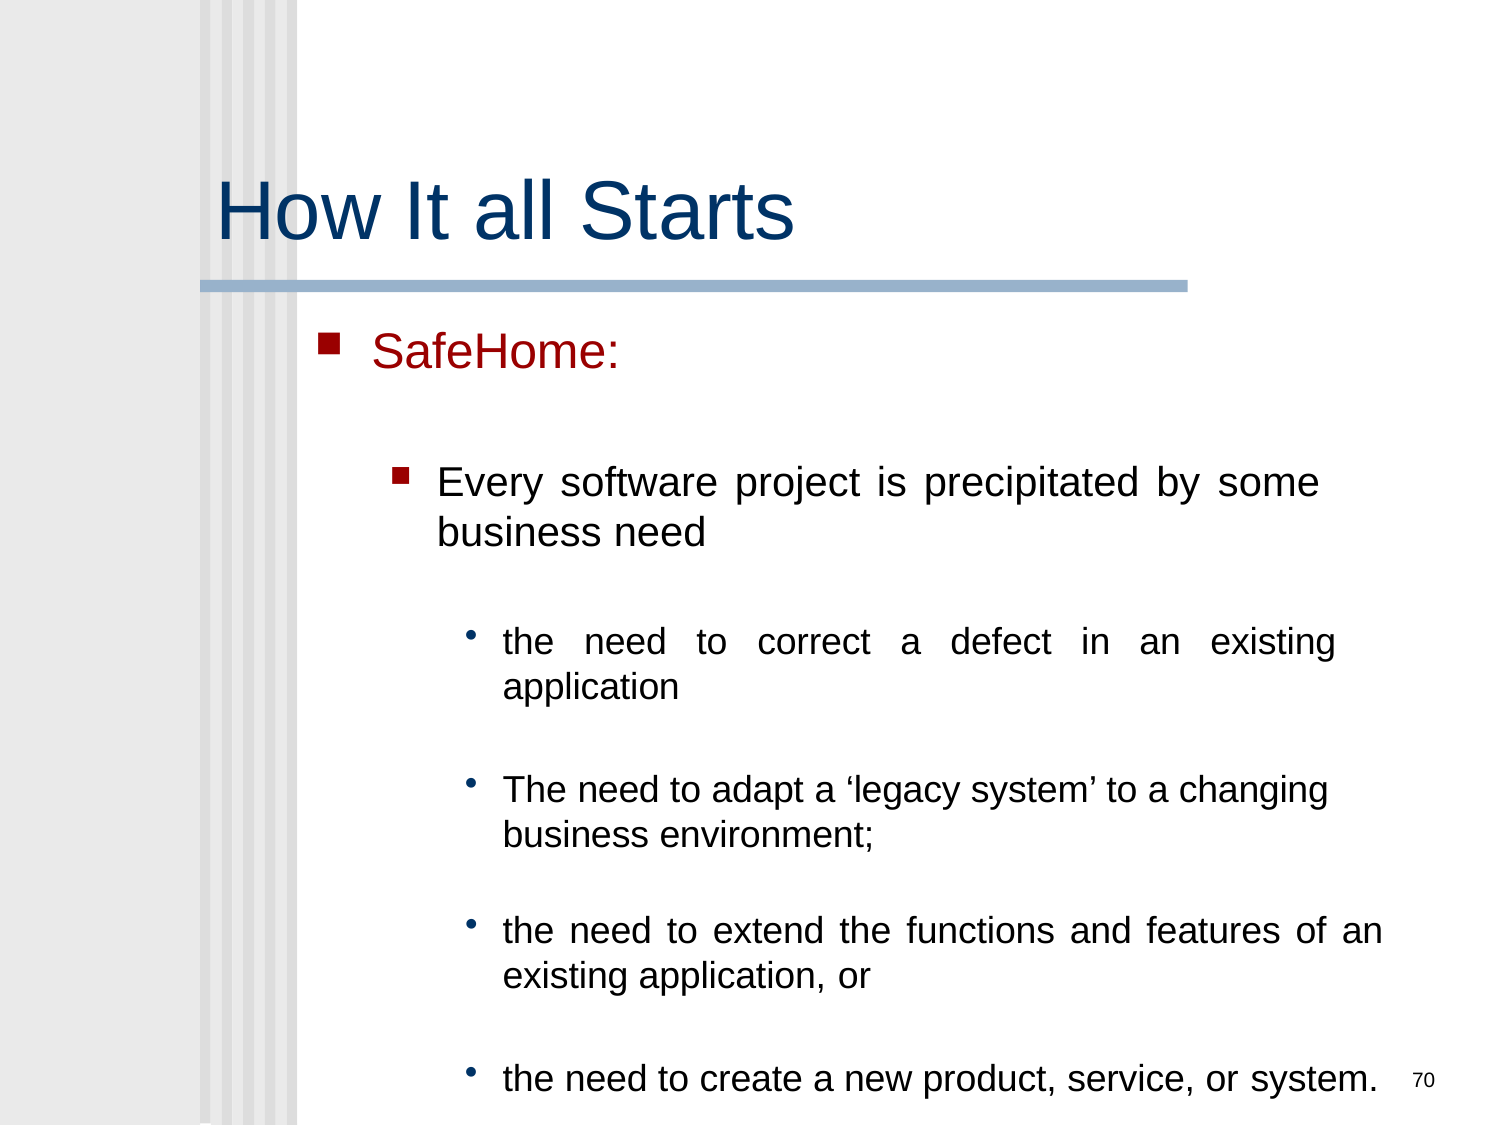

# How It all Starts
SafeHome:

Every software project is precipitated by some  business need

the need to correct a defect in an existing application

The need to adapt a ‘legacy system’ to a changing
business environment;

the need to extend the functions and features of an  existing application, or

the need to create a new product, service, or system.
70